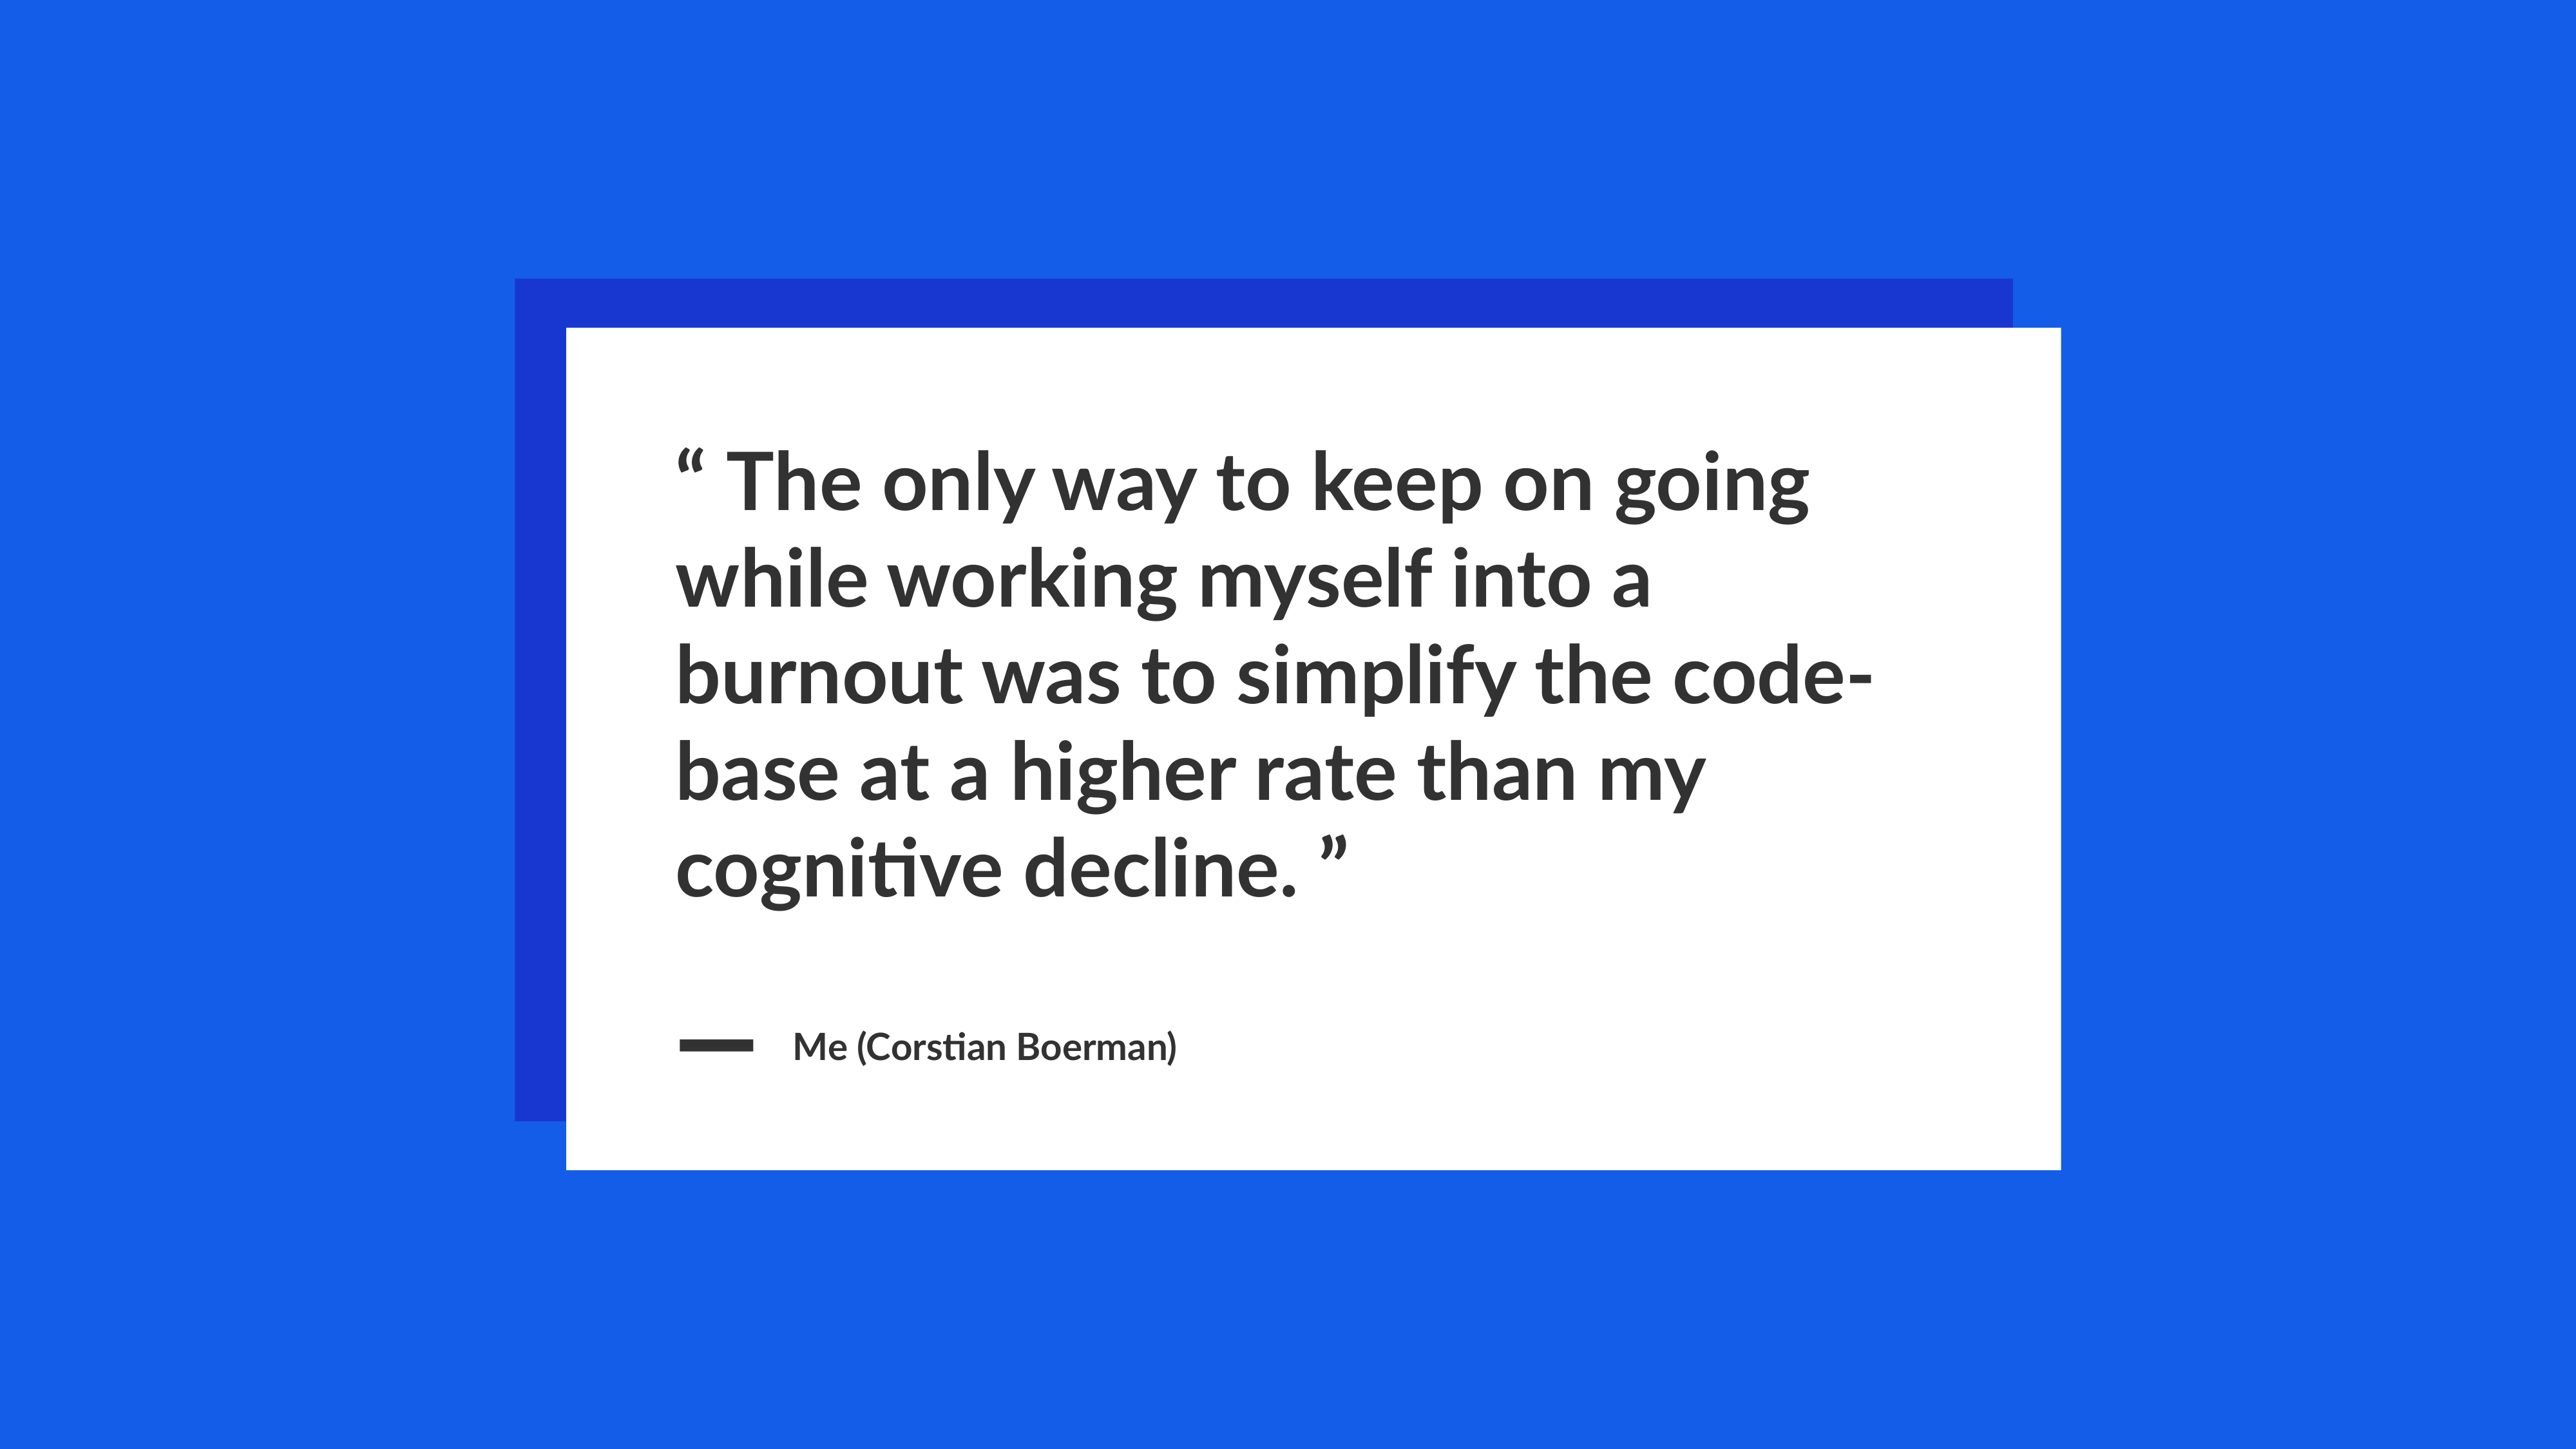

“ The only way to keep on going while working myself into a burnout was to simplify the code-base at a higher rate than my cognitive decline. ”
Me (Corstian Boerman)